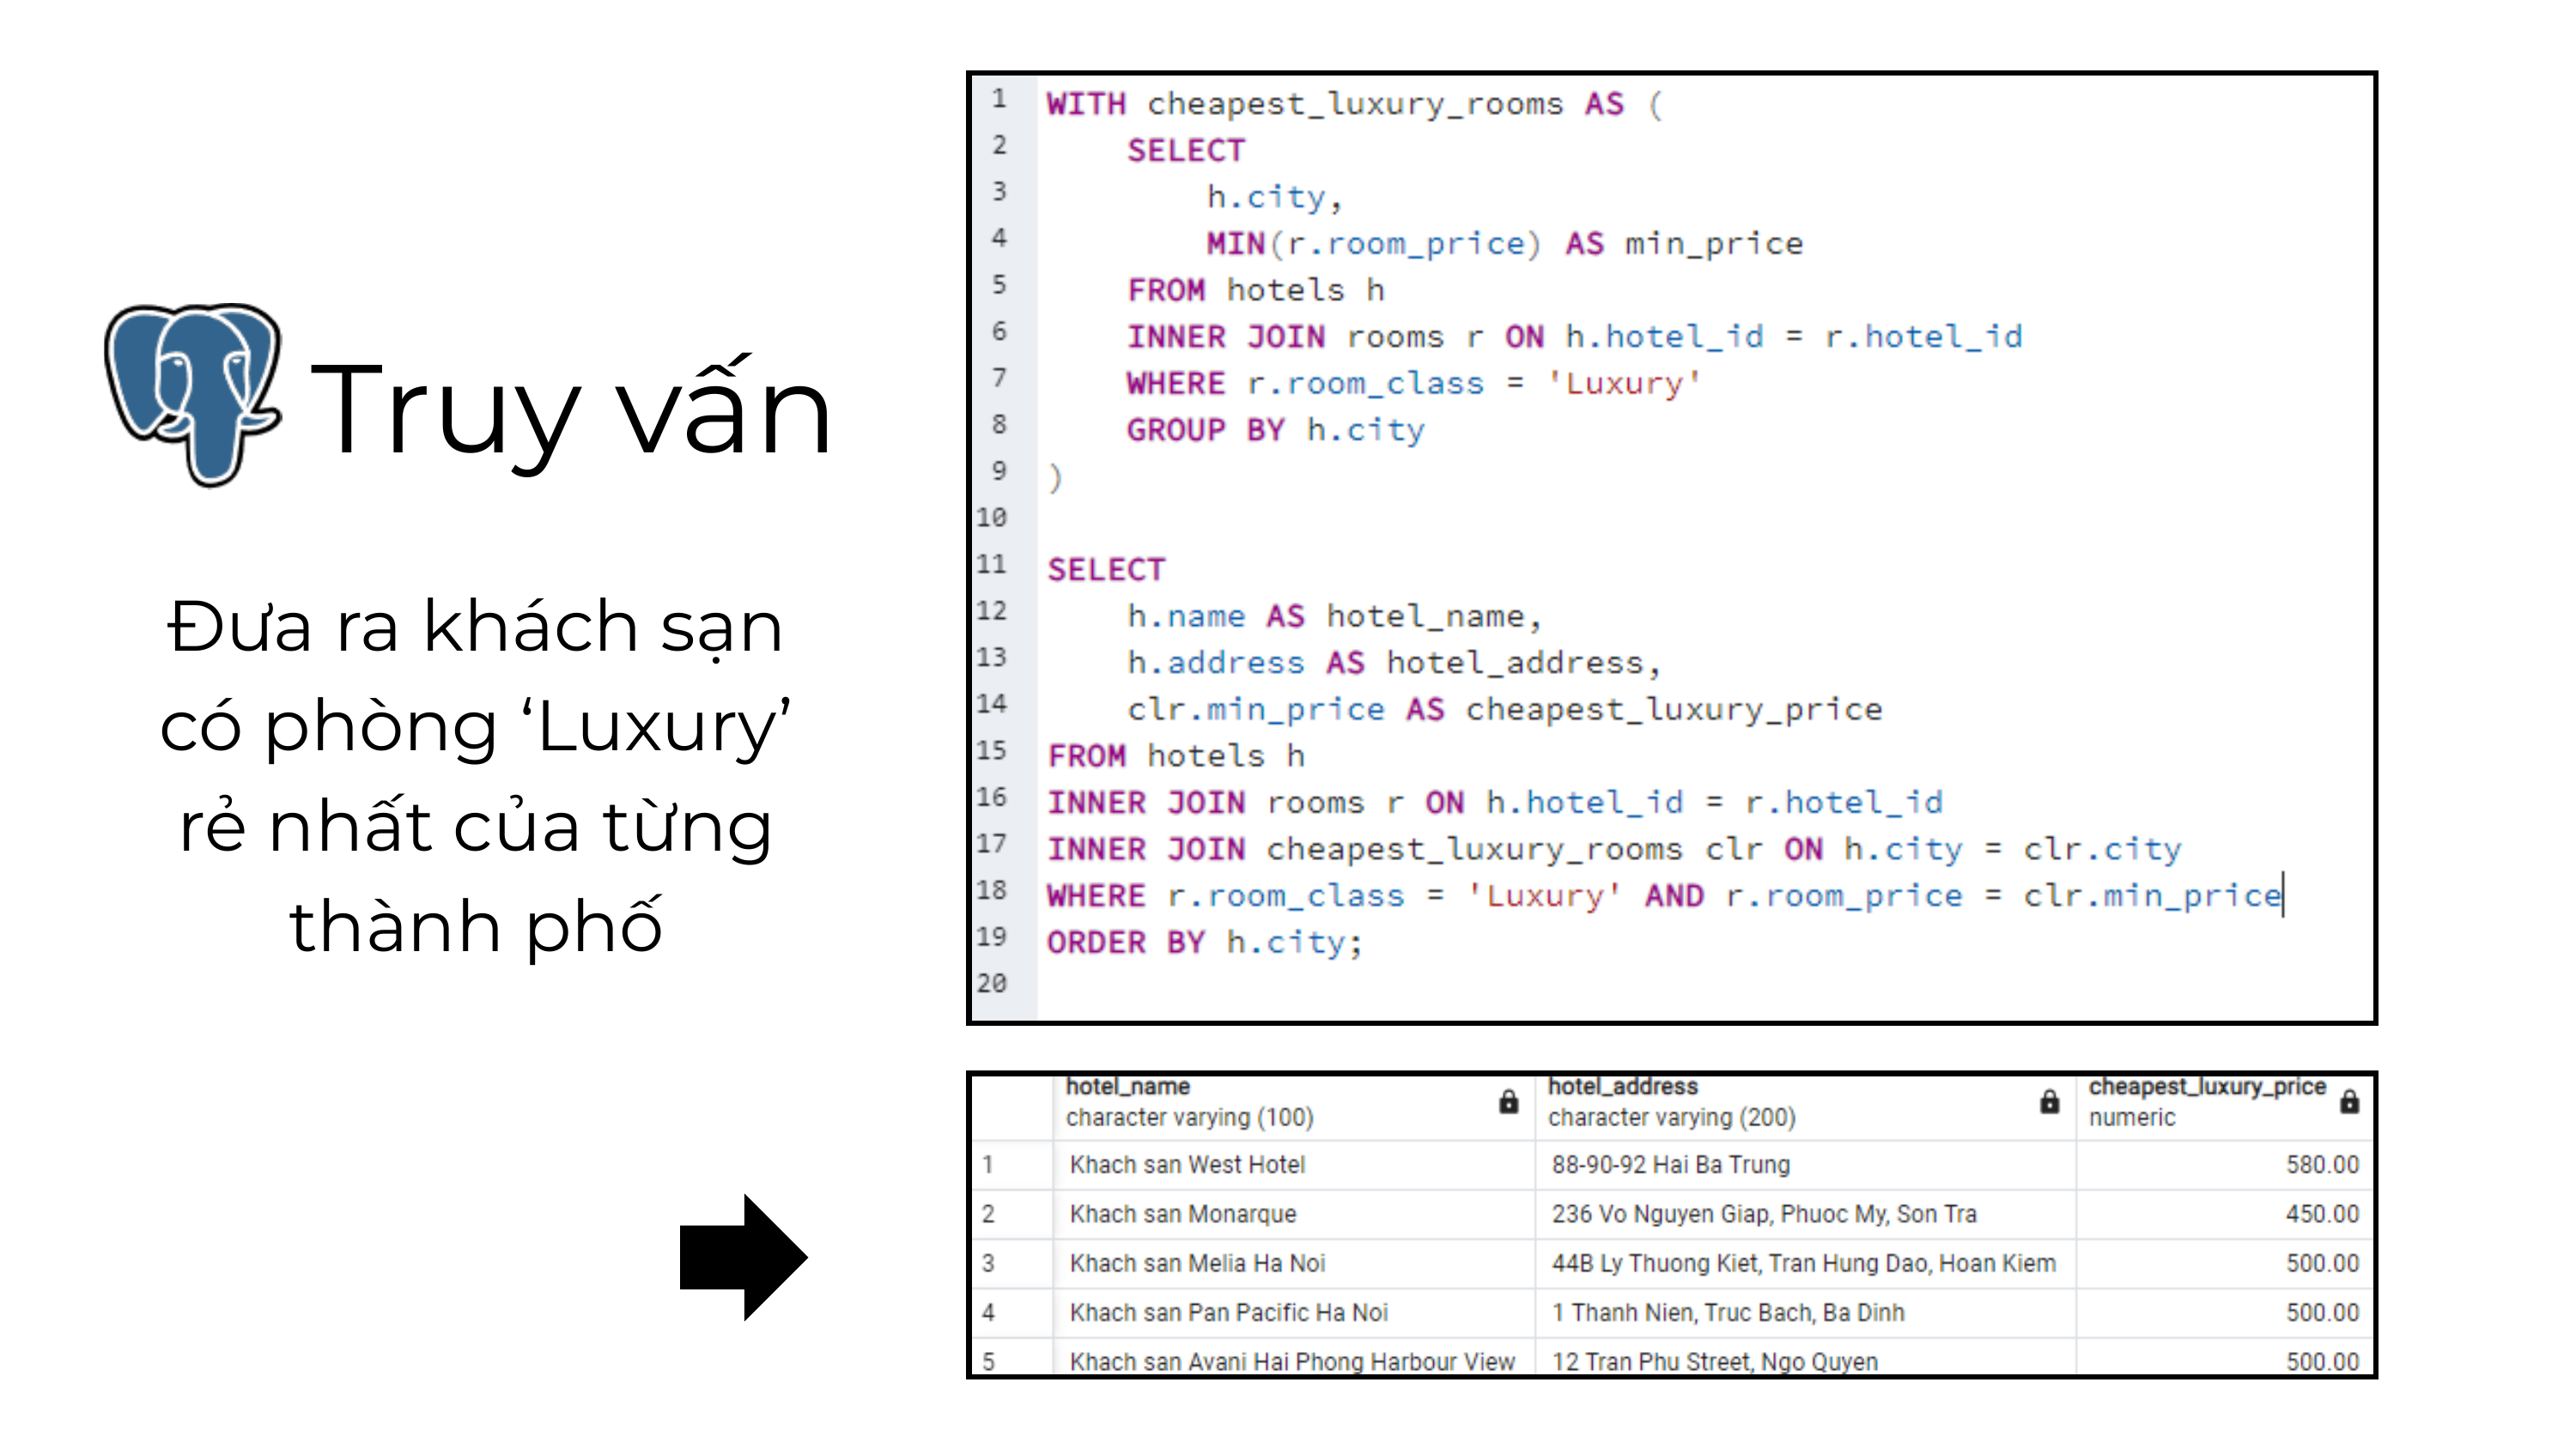

Truy vấn

Đưa ra khách sạn có phòng ‘Luxury’ rẻ nhất của từng thành phố